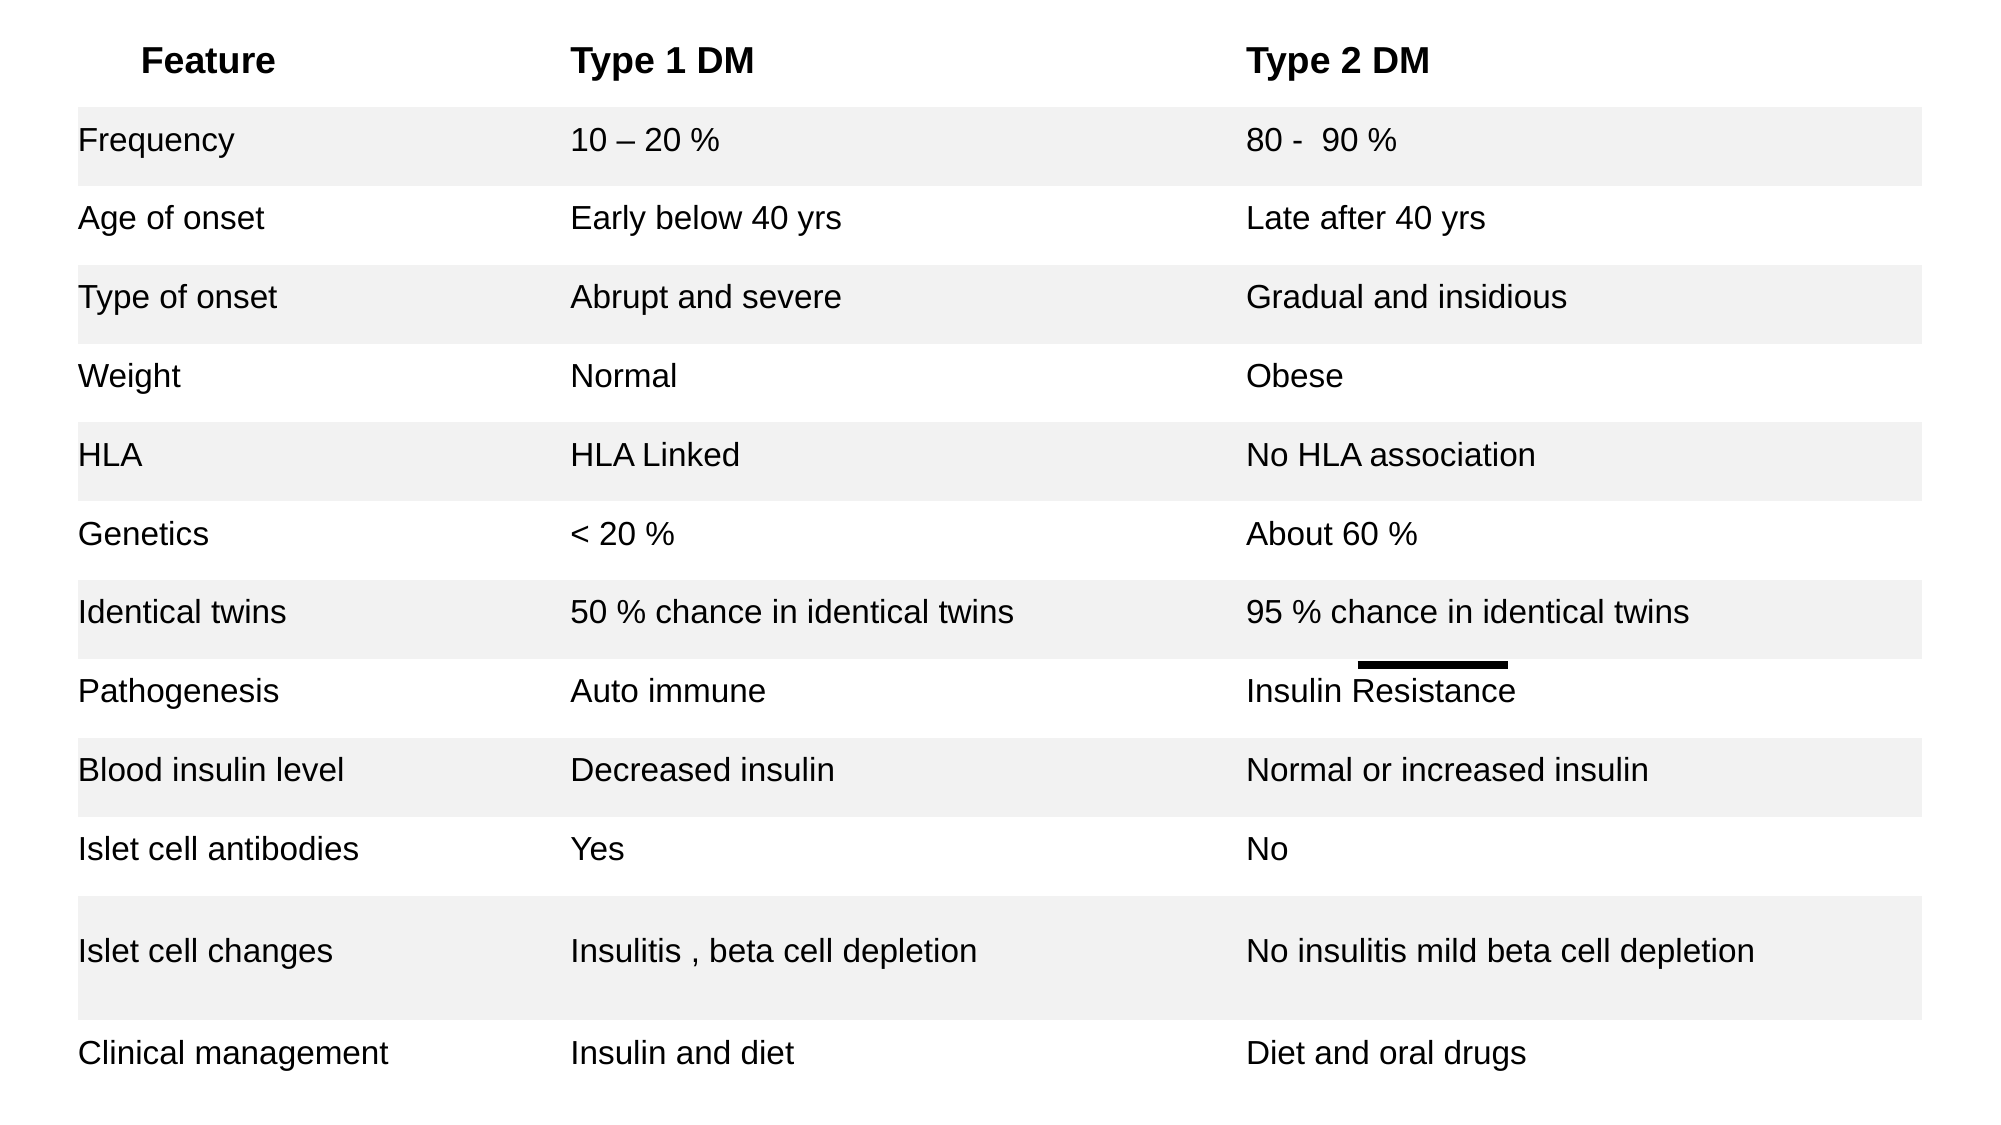

| Feature | Type 1 DM | Type 2 DM |
| --- | --- | --- |
| Frequency | 10 – 20 % | 80 - 90 % |
| Age of onset | Early below 40 yrs | Late after 40 yrs |
| Type of onset | Abrupt and severe | Gradual and insidious |
| Weight | Normal | Obese |
| HLA | HLA Linked | No HLA association |
| Genetics | < 20 % | About 60 % |
| Identical twins | 50 % chance in identical twins | 95 % chance in identical twins |
| Pathogenesis | Auto immune | Insulin Resistance |
| Blood insulin level | Decreased insulin | Normal or increased insulin |
| Islet cell antibodies | Yes | No |
| Islet cell changes | Insulitis , beta cell depletion | No insulitis mild beta cell depletion |
| Clinical management | Insulin and diet | Diet and oral drugs |